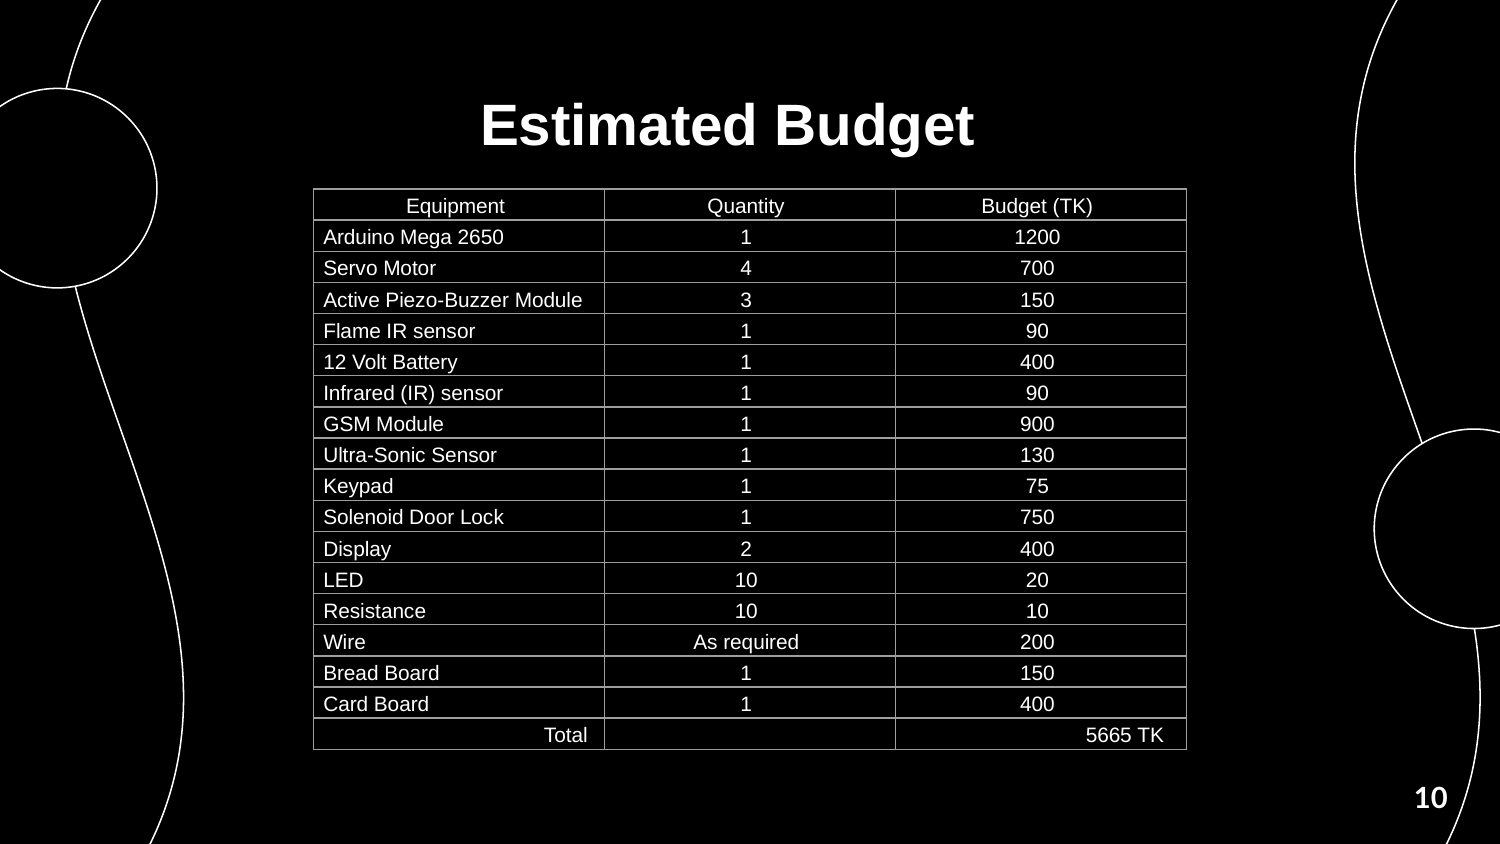

Estimated Budget
| Equipment | Quantity | Budget (TK) |
| --- | --- | --- |
| Arduino Mega 2650 | 1 | 1200 |
| Servo Motor | 4 | 700 |
| Active Piezo-Buzzer Module | 3 | 150 |
| Flame IR sensor | 1 | 90 |
| 12 Volt Battery | 1 | 400 |
| Infrared (IR) sensor | 1 | 90 |
| GSM Module | 1 | 900 |
| Ultra-Sonic Sensor | 1 | 130 |
| Keypad | 1 | 75 |
| Solenoid Door Lock | 1 | 750 |
| Display | 2 | 400 |
| LED | 10 | 20 |
| Resistance | 10 | 10 |
| Wire | As required | 200 |
| Bread Board | 1 | 150 |
| Card Board | 1 | 400 |
| Total |  | 5665 TK |
10